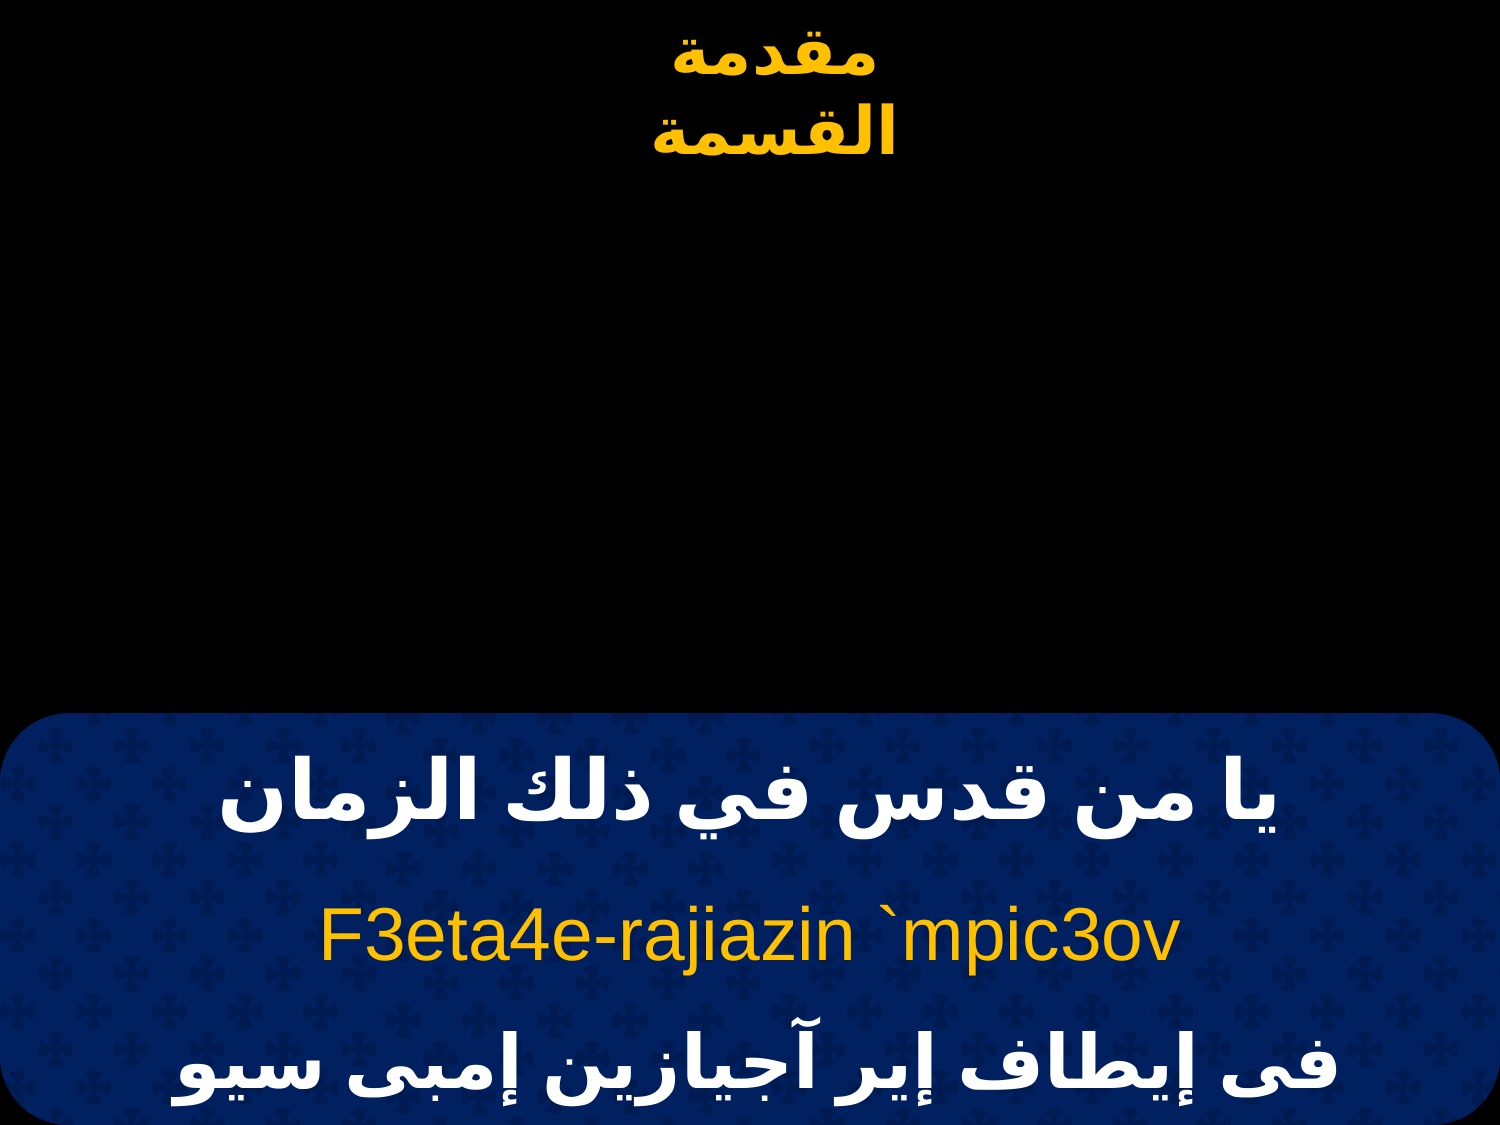

# يا من قدس في ذلك الزمان
F3eta4e-rajiazin `mpic3ov
فى إيطاف إير آجيازين إمبى سيو